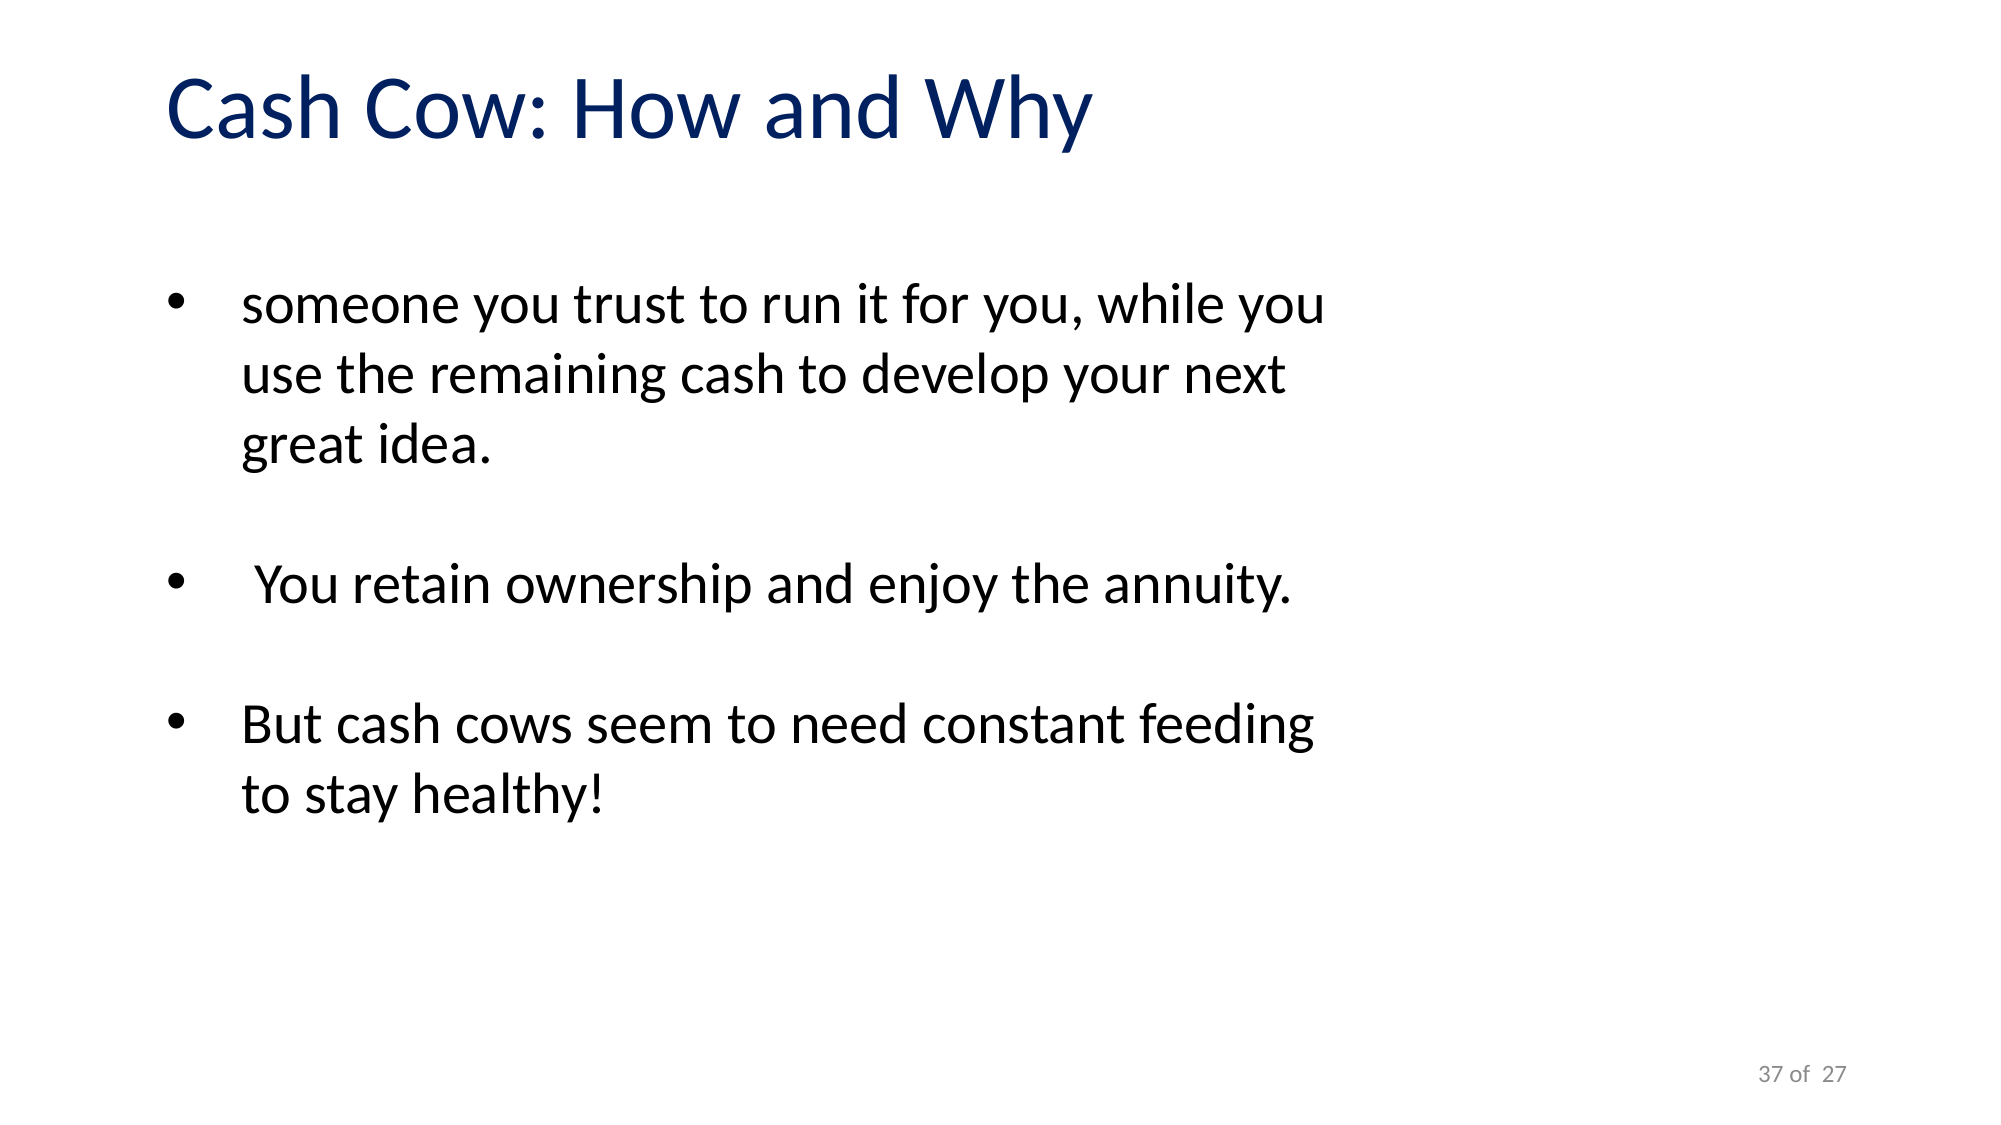

Cash Cow: How and Why
someone you trust to run it for you, while you use the remaining cash to develop your next great idea.

 You retain ownership and enjoy the annuity.

But cash cows seem to need constant feeding to stay healthy!
37